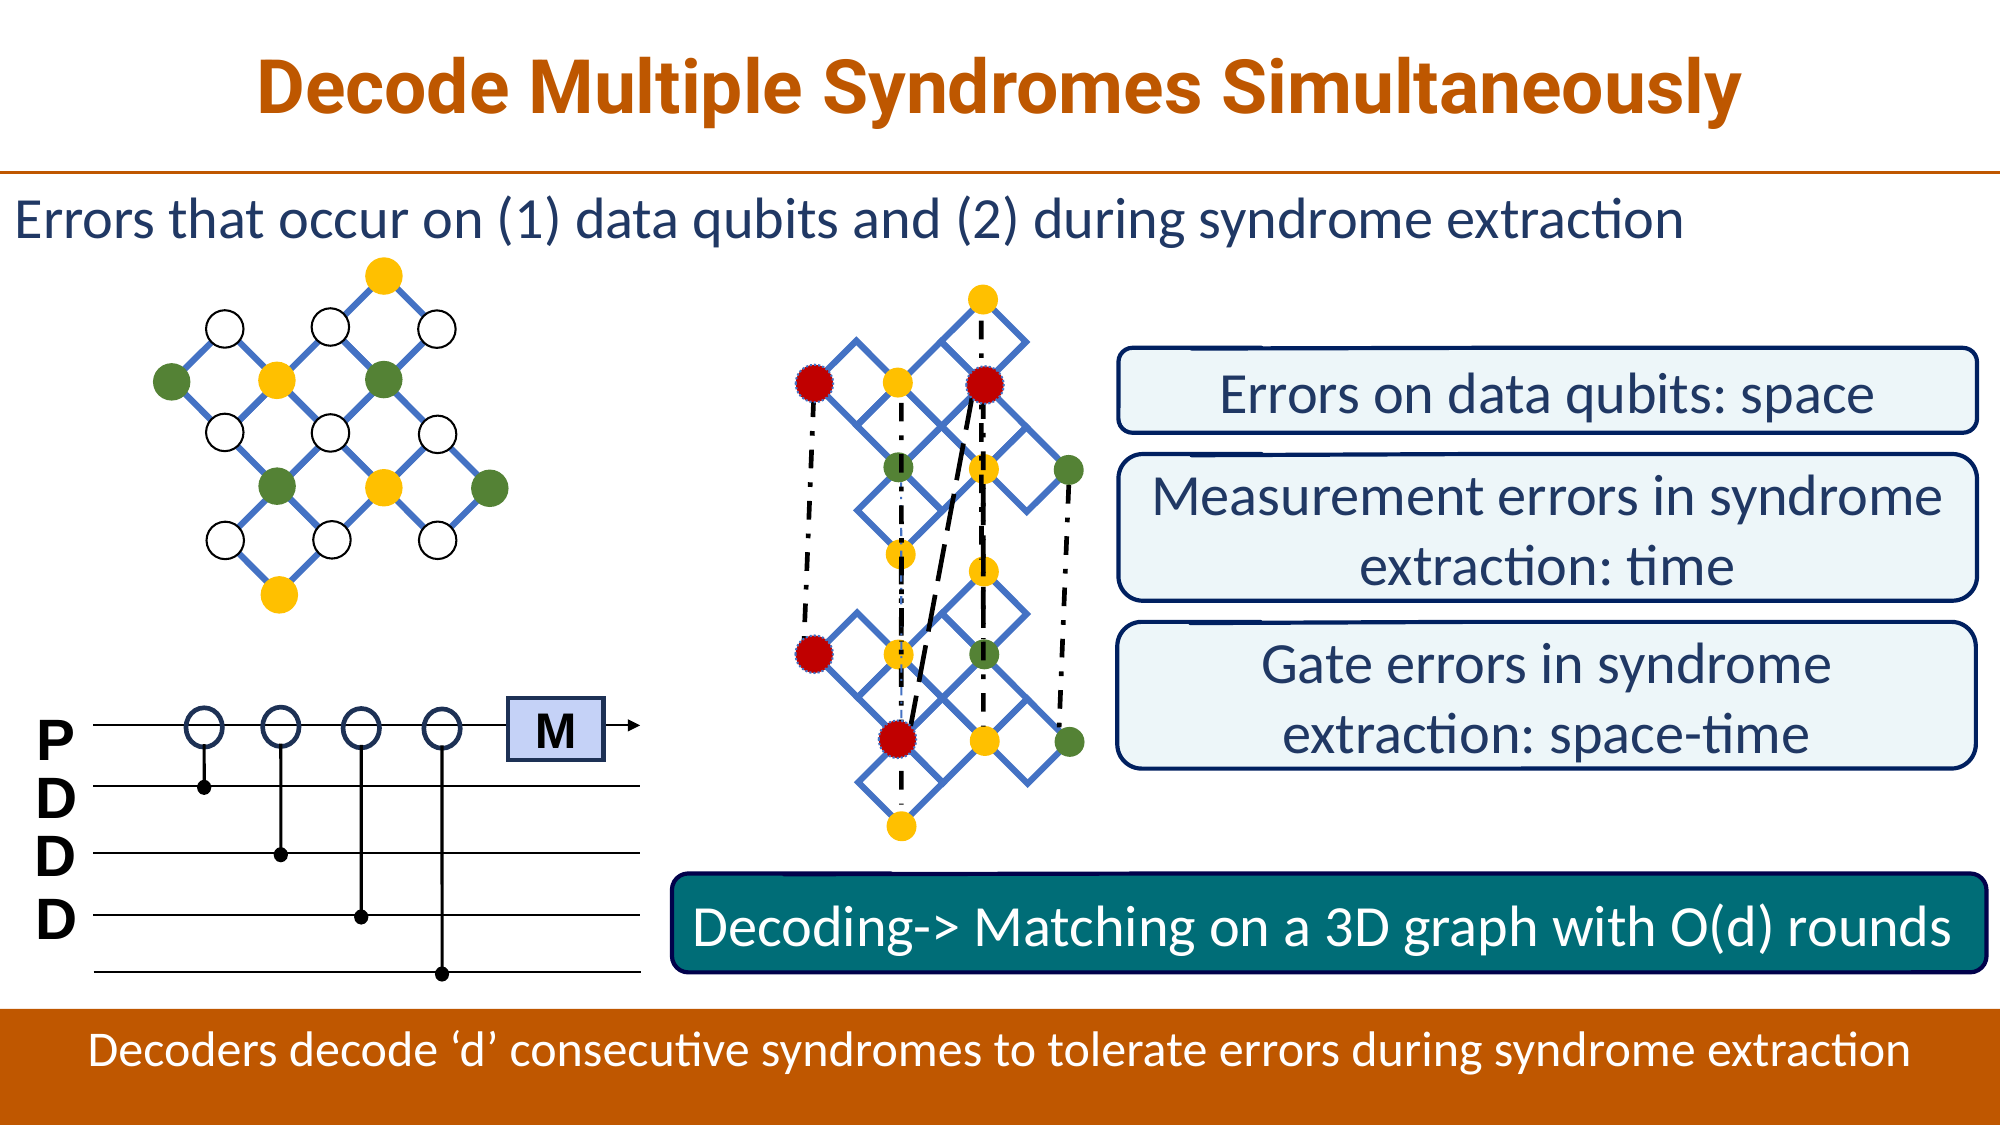

Decode Multiple Syndromes Simultaneously
Errors that occur on (1) data qubits and (2) during syndrome extraction

Errors on data qubits: space

Measurement errors in syndrome extraction: time

Gate errors in syndrome extraction: space-time

P
M

D

D

D

Decoding-> Matching on a 3D graph with O(d) rounds
Decoders decode ‘d’ consecutive syndromes to tolerate errors during syndrome extraction